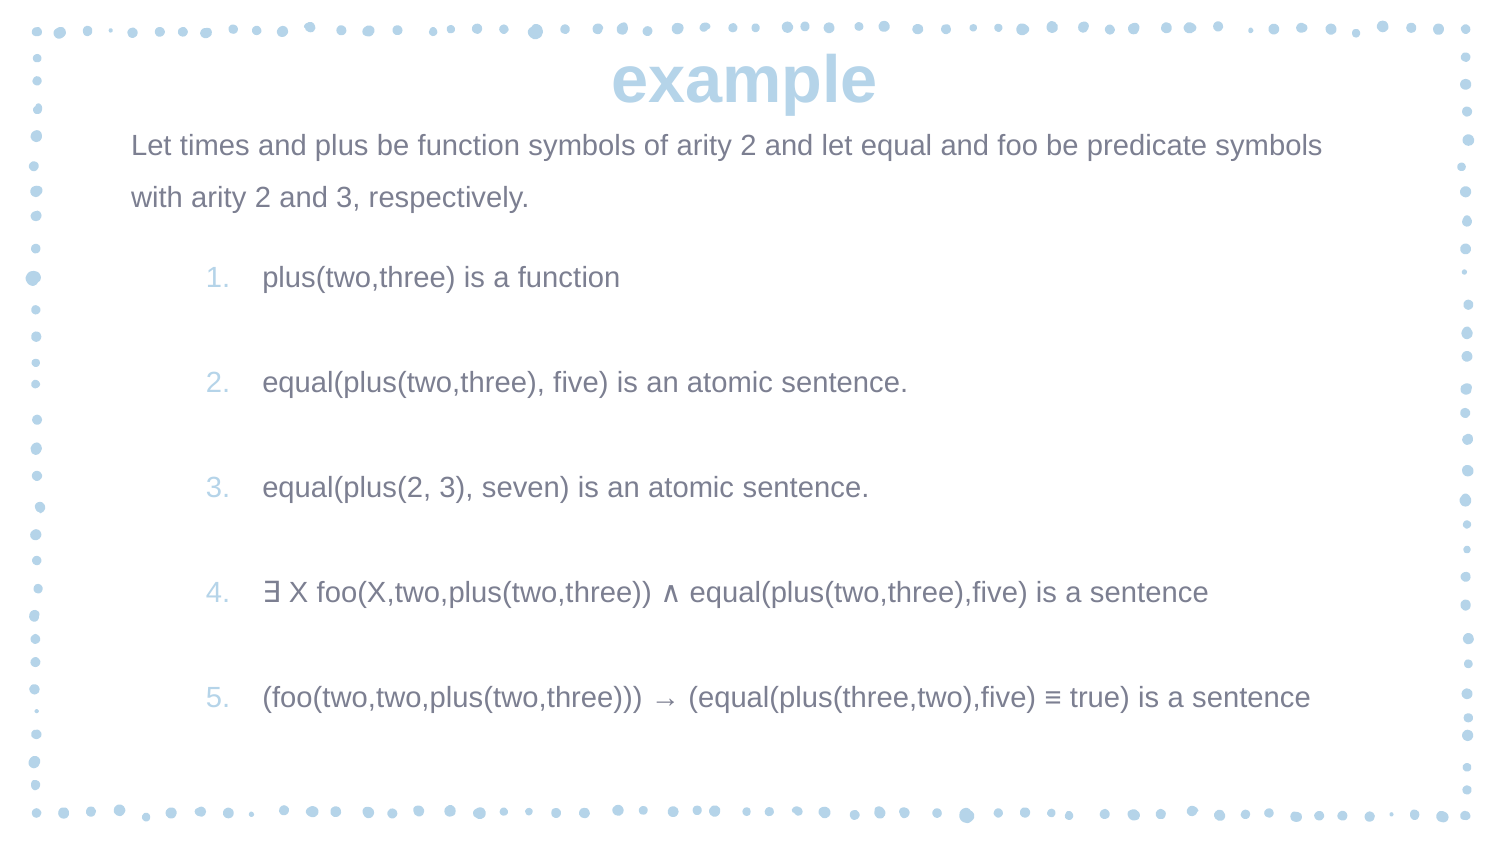

# example
Let times and plus be function symbols of arity 2 and let equal and foo be predicate symbols with arity 2 and 3, respectively.

plus(two,three) is a function

equal(plus(two,three), five) is an atomic sentence.

equal(plus(2, 3), seven) is an atomic sentence.

∃ X foo(X,two,plus(two,three)) ∧ equal(plus(two,three),five) is a sentence

(foo(two,two,plus(two,three))) → (equal(plus(three,two),five) ≡ true) is a sentence